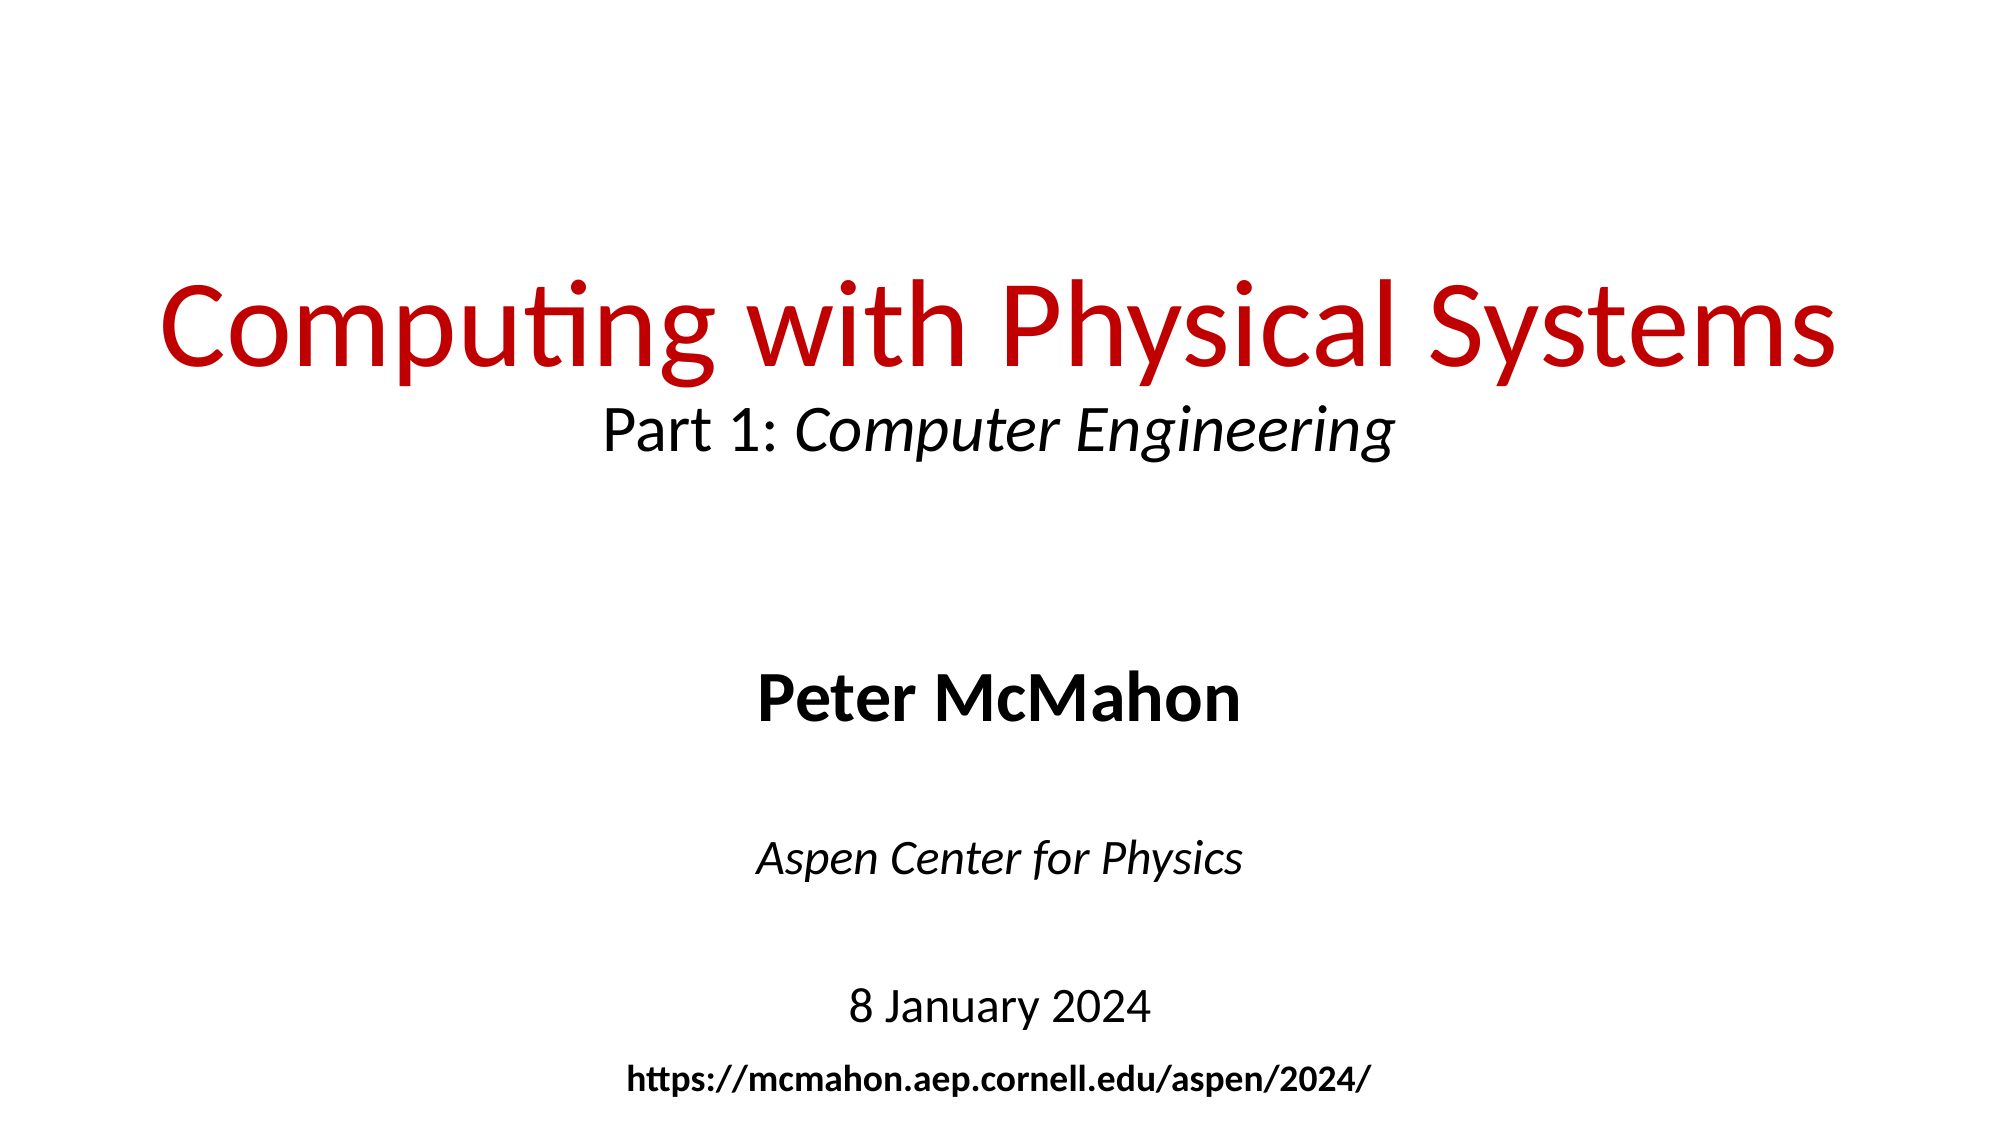

# Computing with Physical Systems Part 1: Computer Engineering
Peter McMahon

Aspen Center for Physics

8 January 2024
https://mcmahon.aep.cornell.edu/aspen/2024/